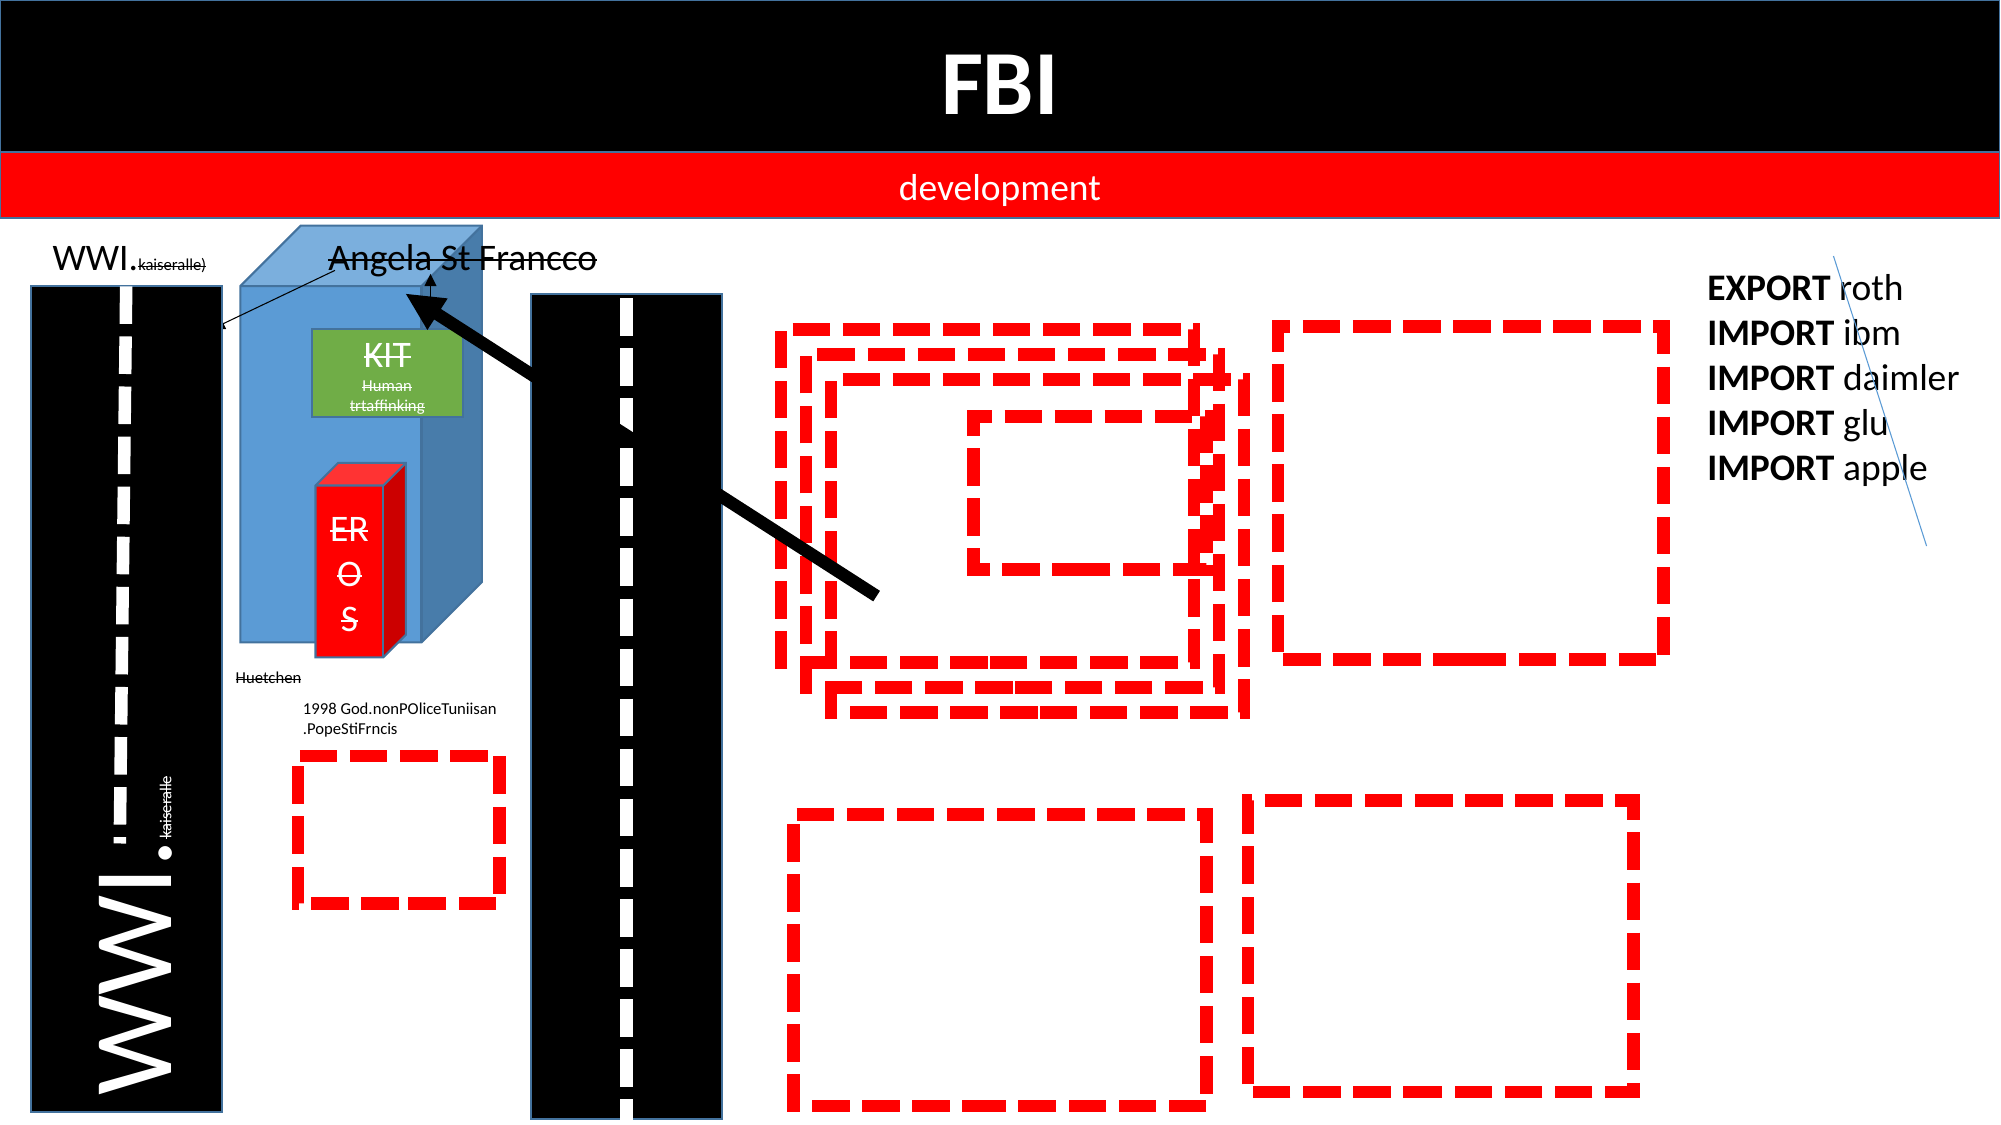

FBI
development
WWI.kaiseralle)

Angela St Francco
EXPORT roth
IMPORT ibm
IMPORT daimler
IMPORT glu
IMPORT apple

KIT
Human trtaffinking

EROS
Huetchen
1998 God.nonPOliceTuniisan
.PopeStiFrncis
WWI.kaiseralle